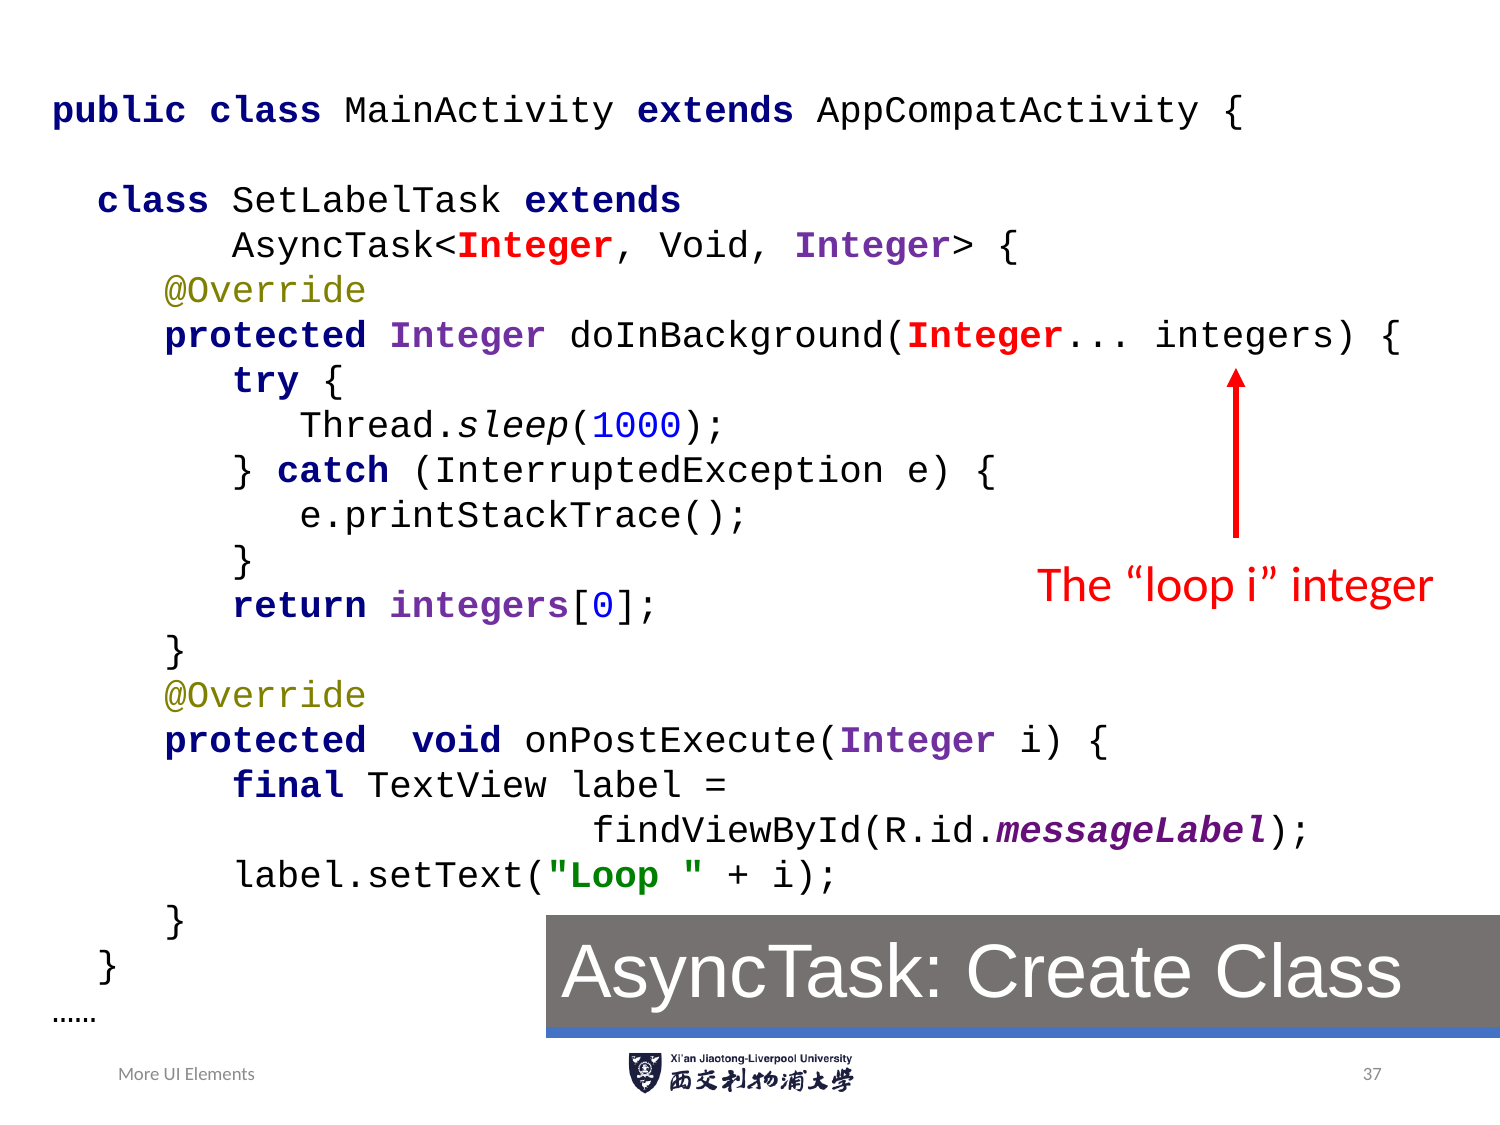

public class MainActivity extends AppCompatActivity {
  class SetLabelTask extends
        AsyncTask<Integer, Void, Integer> {
     @Override
     protected Integer doInBackground(Integer... integers) {
        try {
           Thread.sleep(1000);
        } catch (InterruptedException e) {
           e.printStackTrace();
        }
        return integers[0];
     }
     @Override
     protected  void onPostExecute(Integer i) {
        final TextView label =
                        findViewById(R.id.messageLabel);
        label.setText("Loop " + i);
     }
  }
……
The “loop i” integer
AsyncTask: Create Class
More UI Elements
37